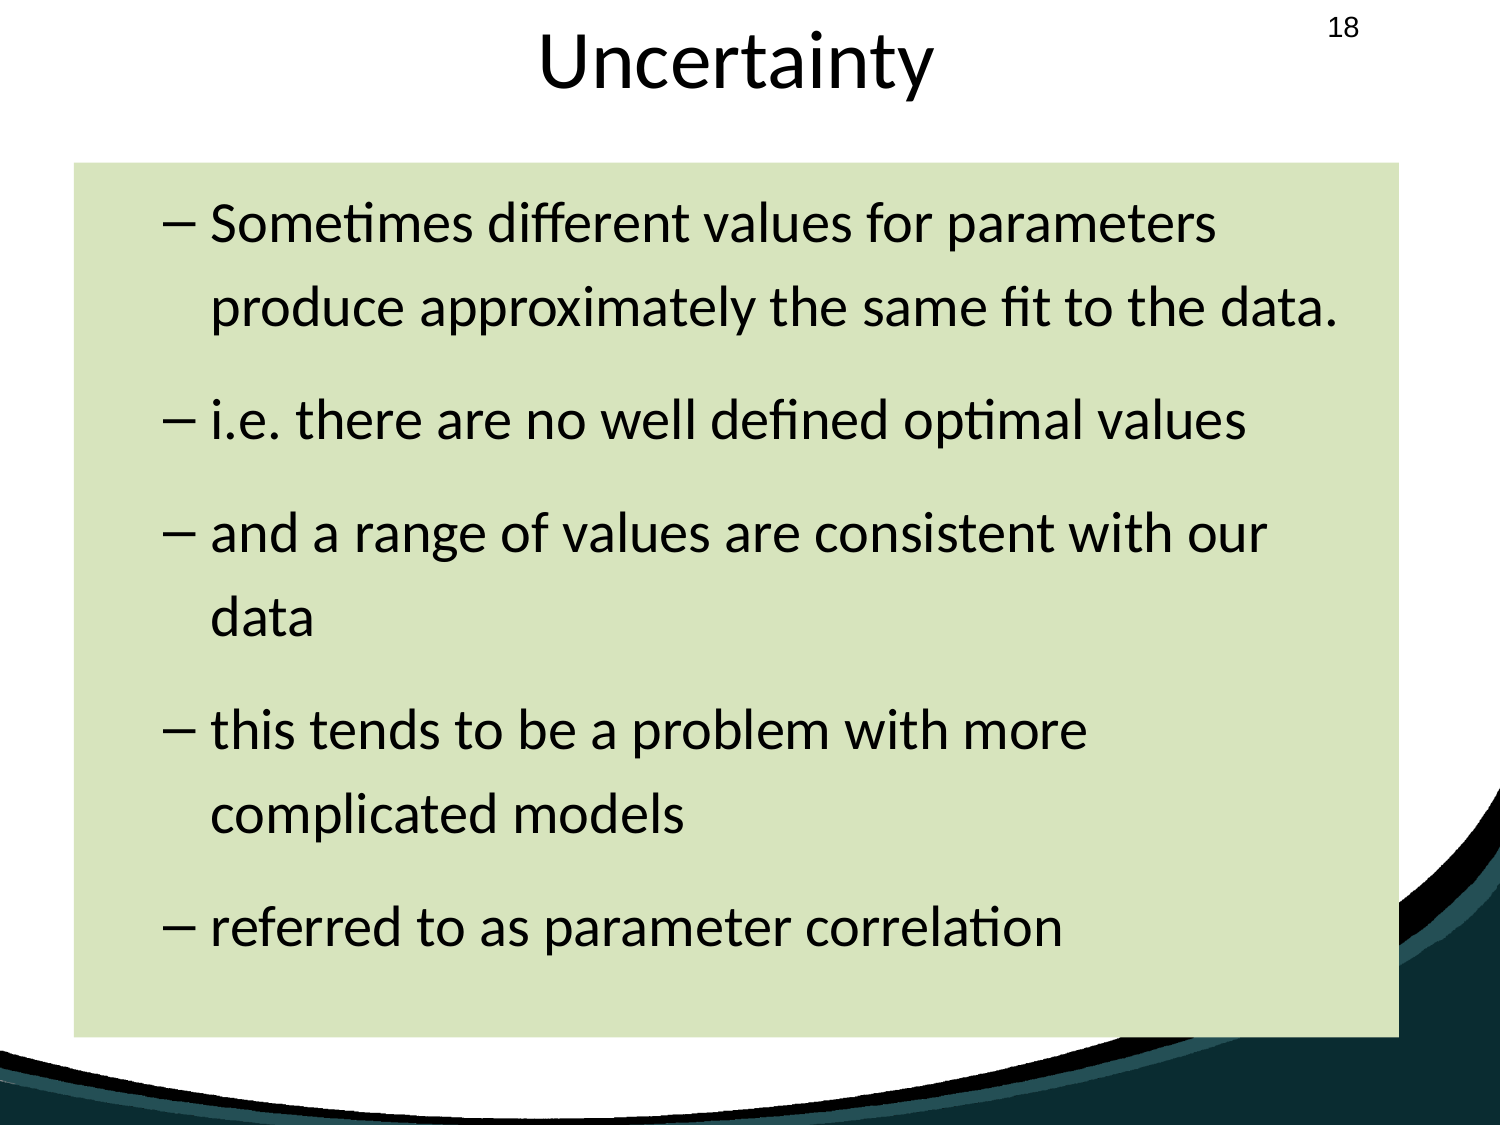

# Uncertainty
Sometimes different values for parameters produce approximately the same fit to the data.
i.e. there are no well defined optimal values
and a range of values are consistent with our data
this tends to be a problem with more complicated models
referred to as parameter correlation